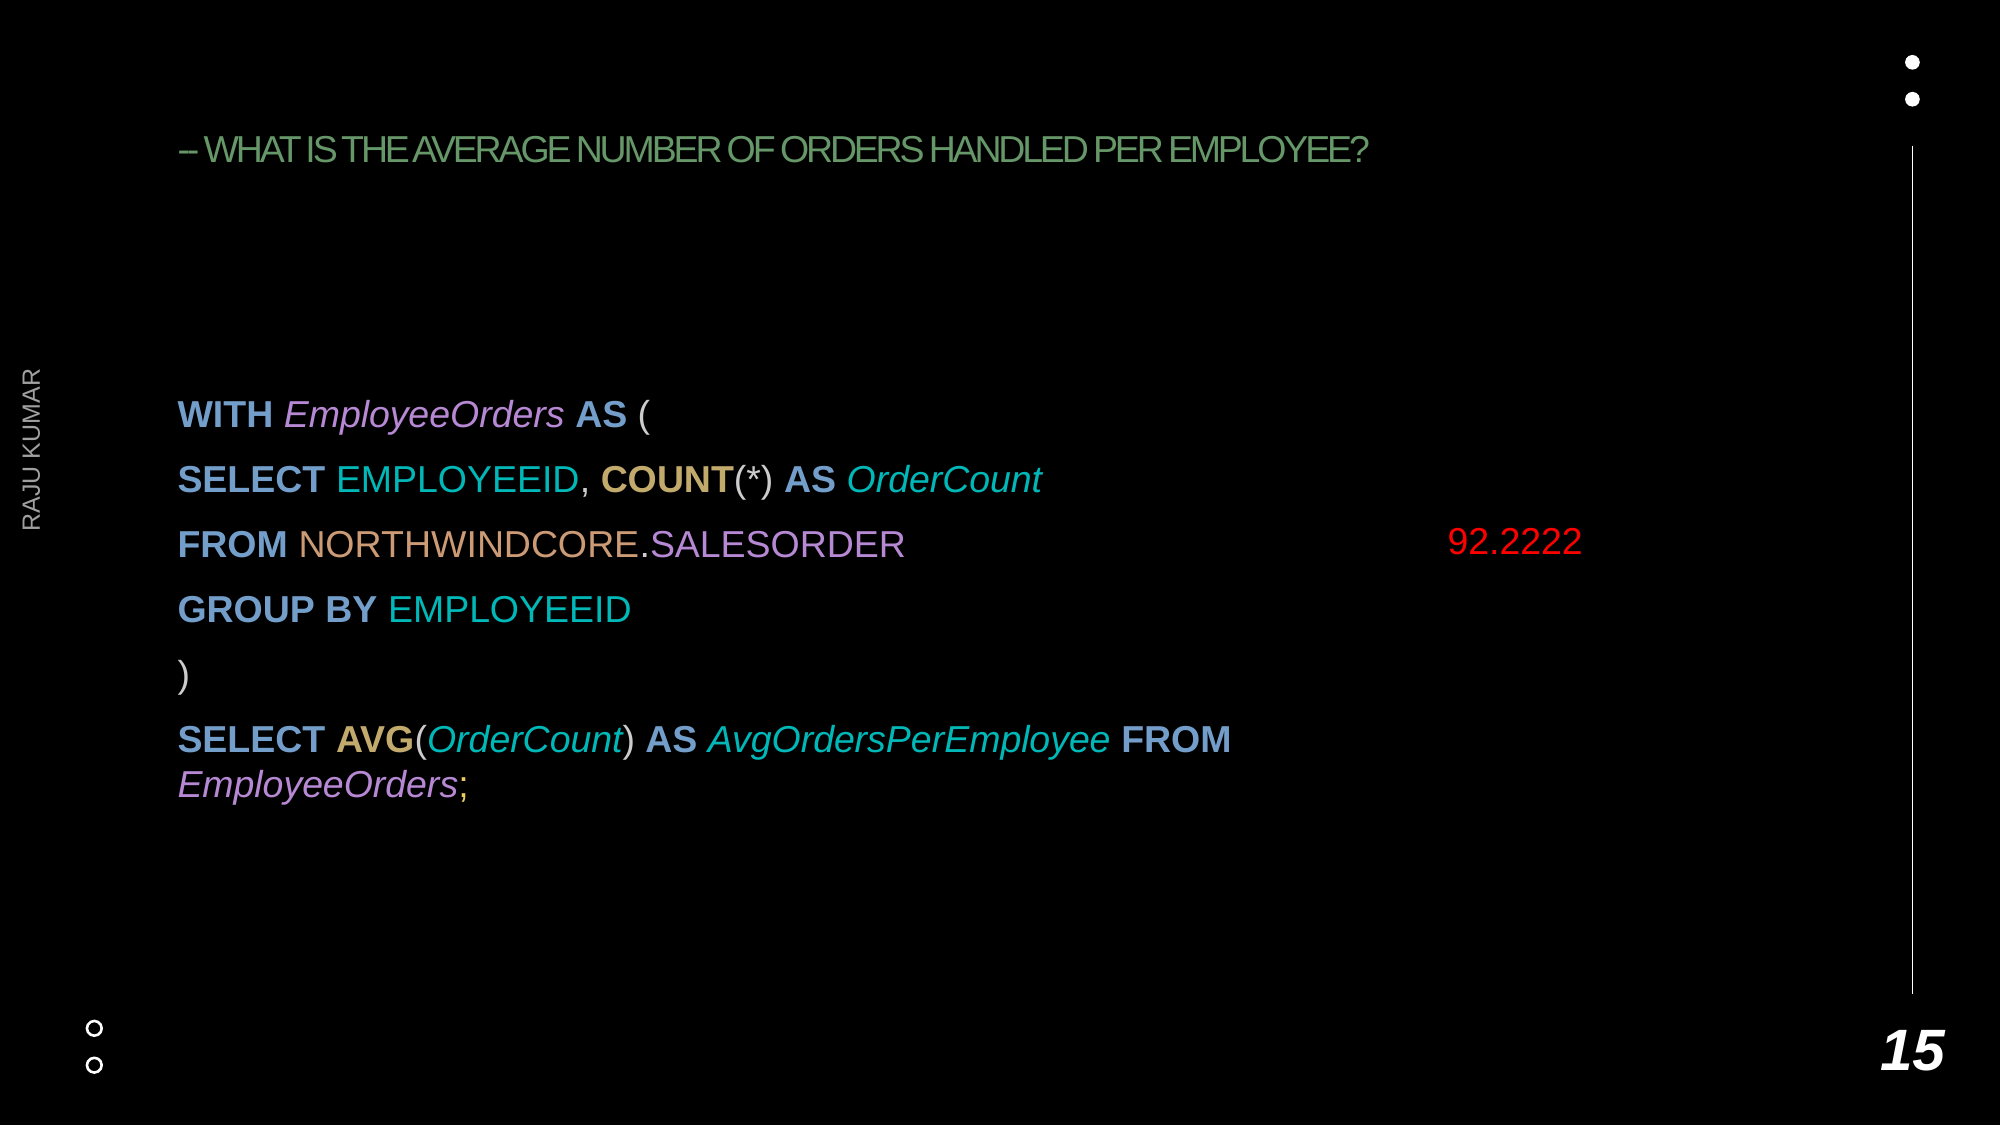

# -- What is the average number of orders handled per employee?

RAJU KUMAR
WITH EmployeeOrders AS (
SELECT EMPLOYEEID, COUNT(*) AS OrderCount
FROM NORTHWINDCORE.SALESORDER
GROUP BY EMPLOYEEID
)
SELECT AVG(OrderCount) AS AvgOrdersPerEmployee FROM EmployeeOrders;

92.2222
15